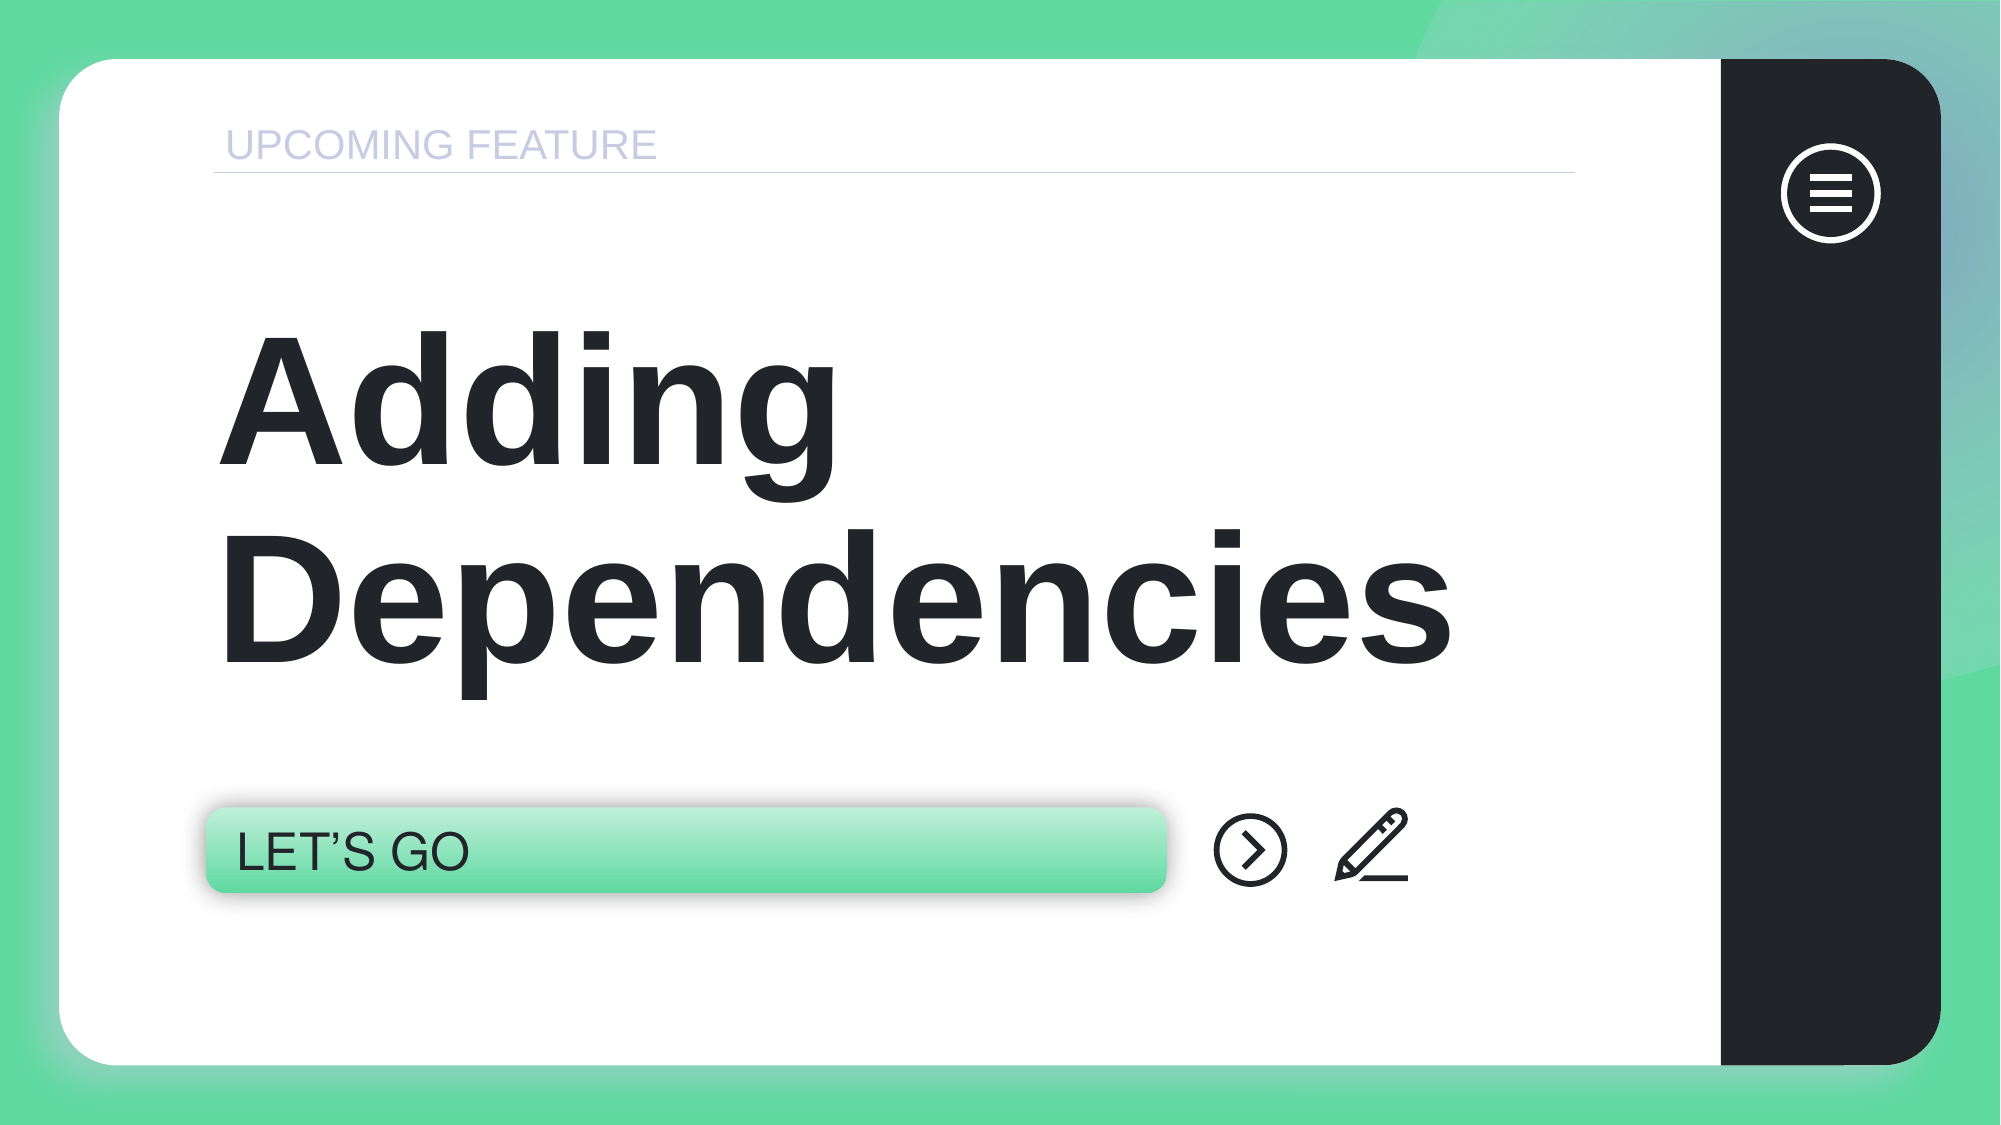

UPCOMING FEATURE

# Adding Dependencies

LET’S GO